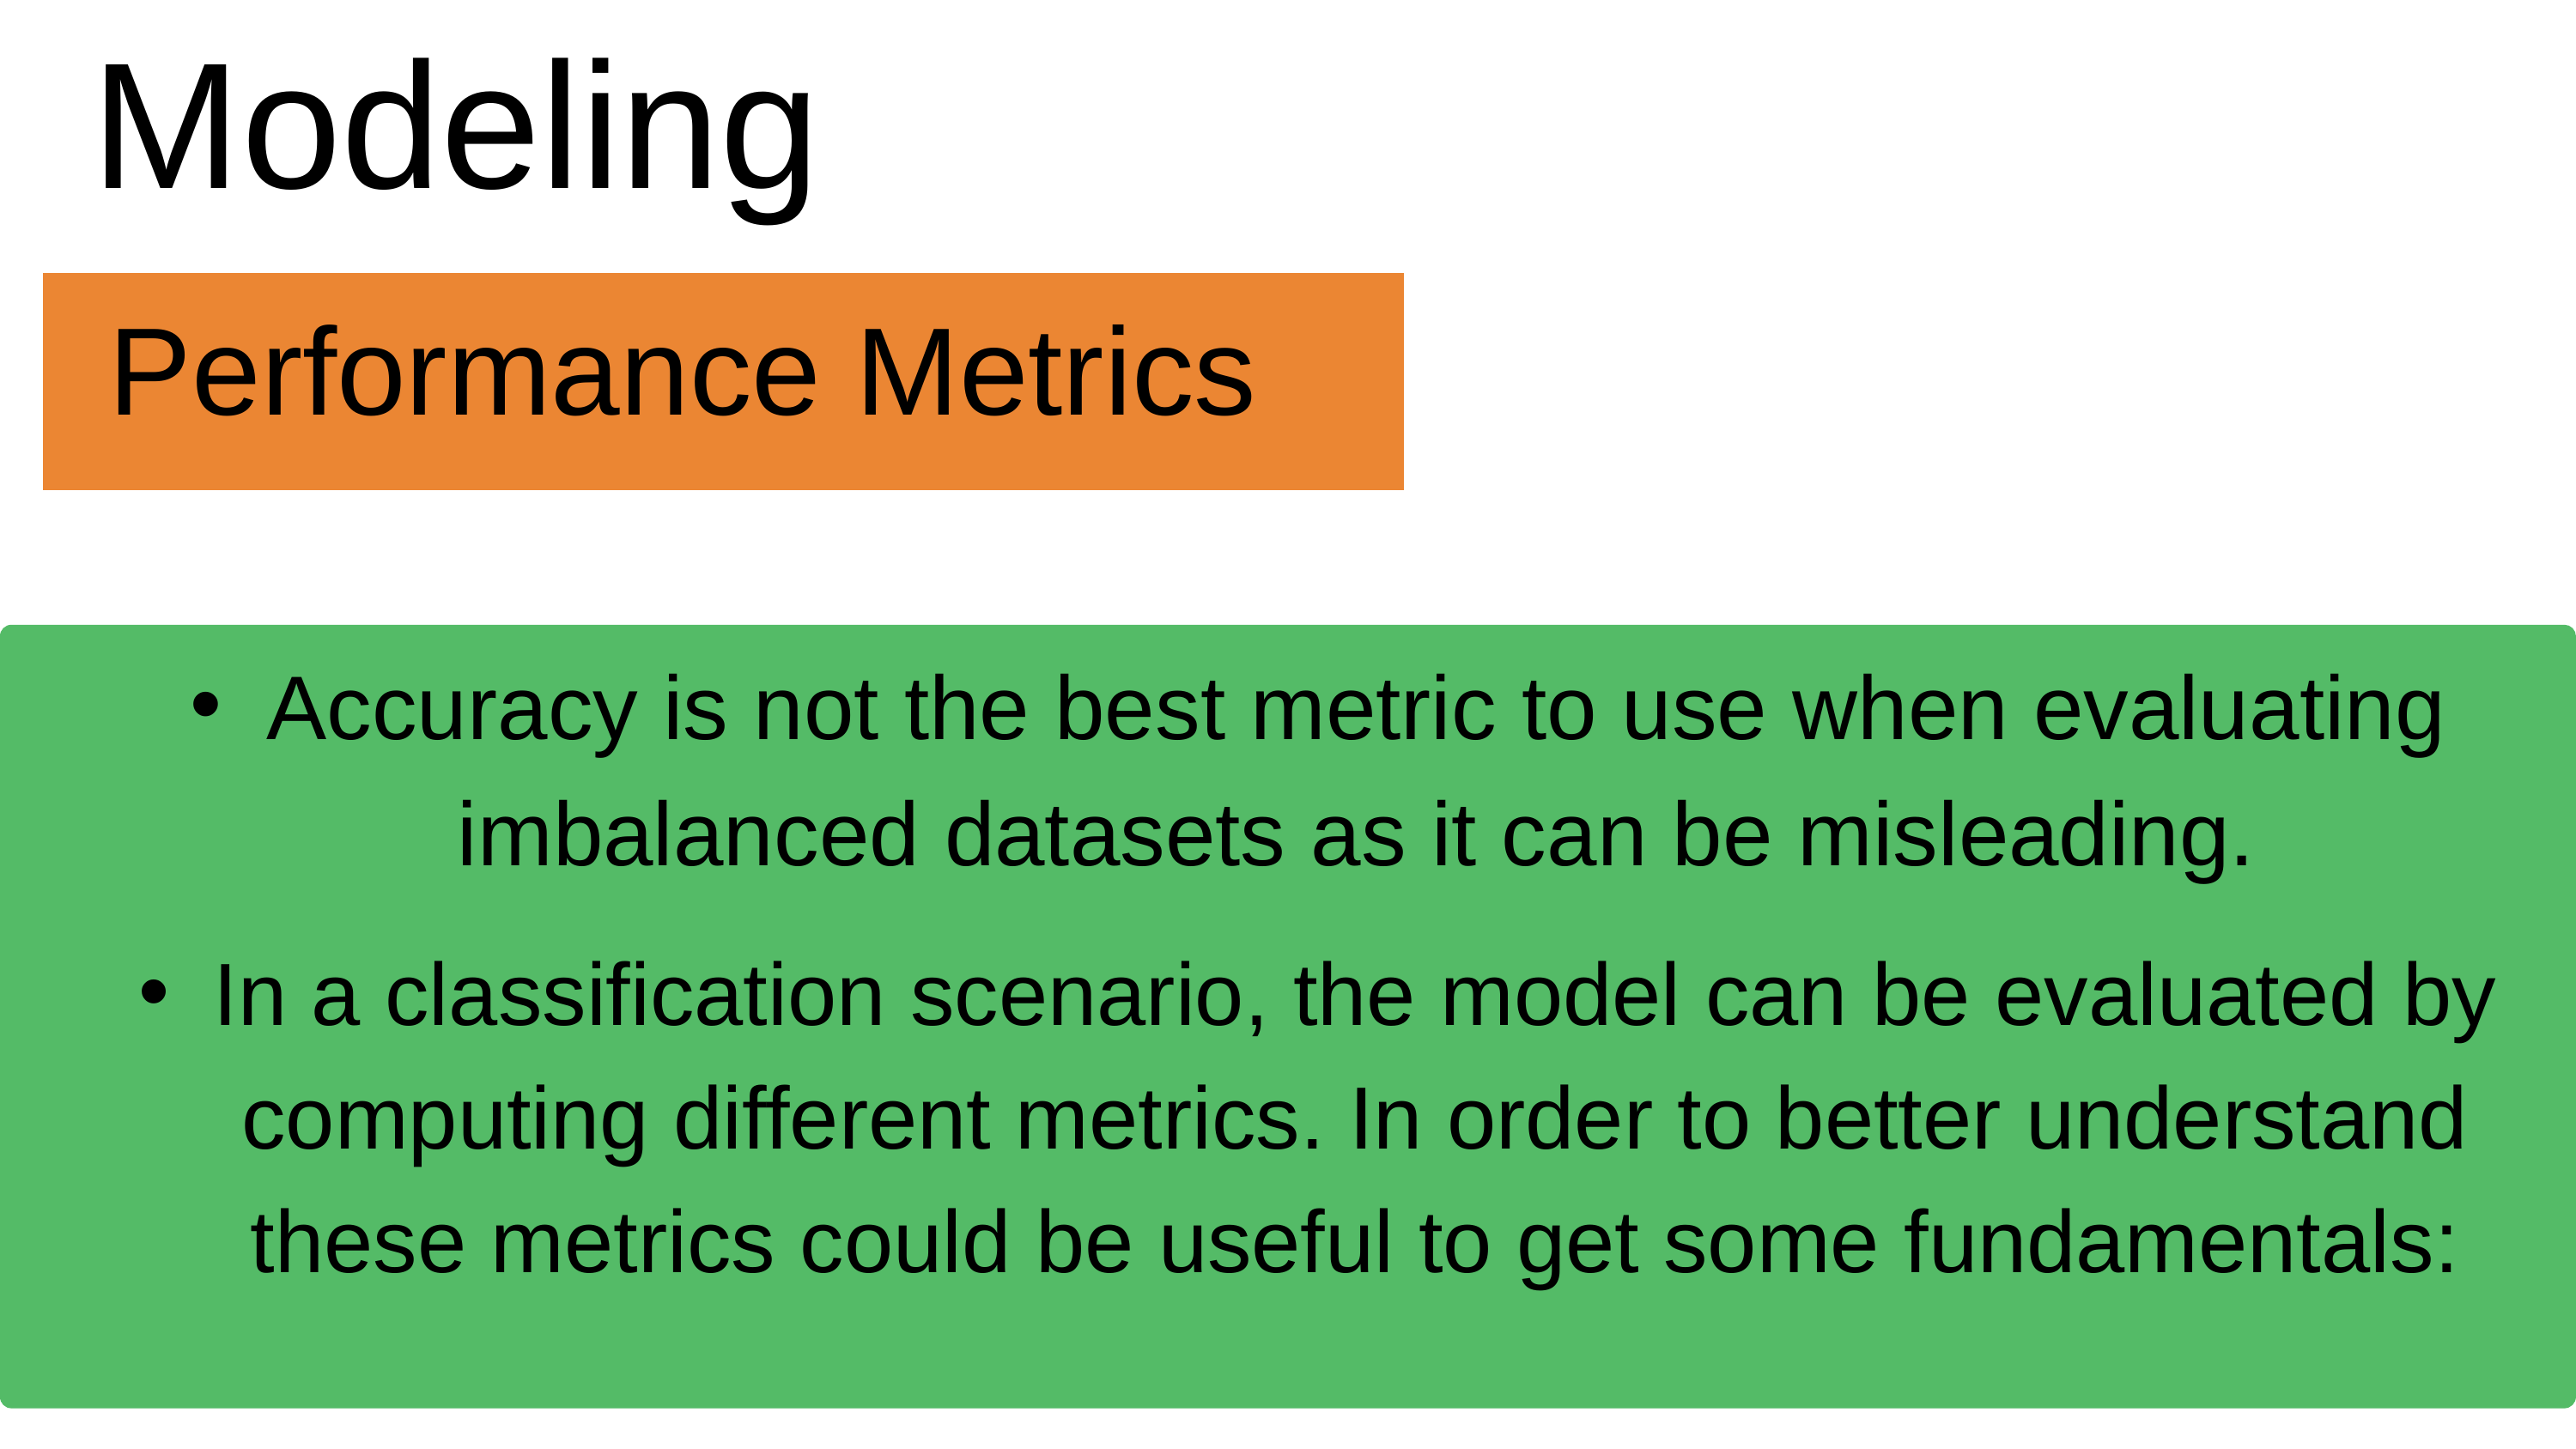

Modeling

Performance Metrics

Accuracy is not the best metric to use when evaluating imbalanced datasets as it can be misleading.
In a classification scenario, the model can be evaluated by computing different metrics. In order to better understand these metrics could be useful to get some fundamentals: